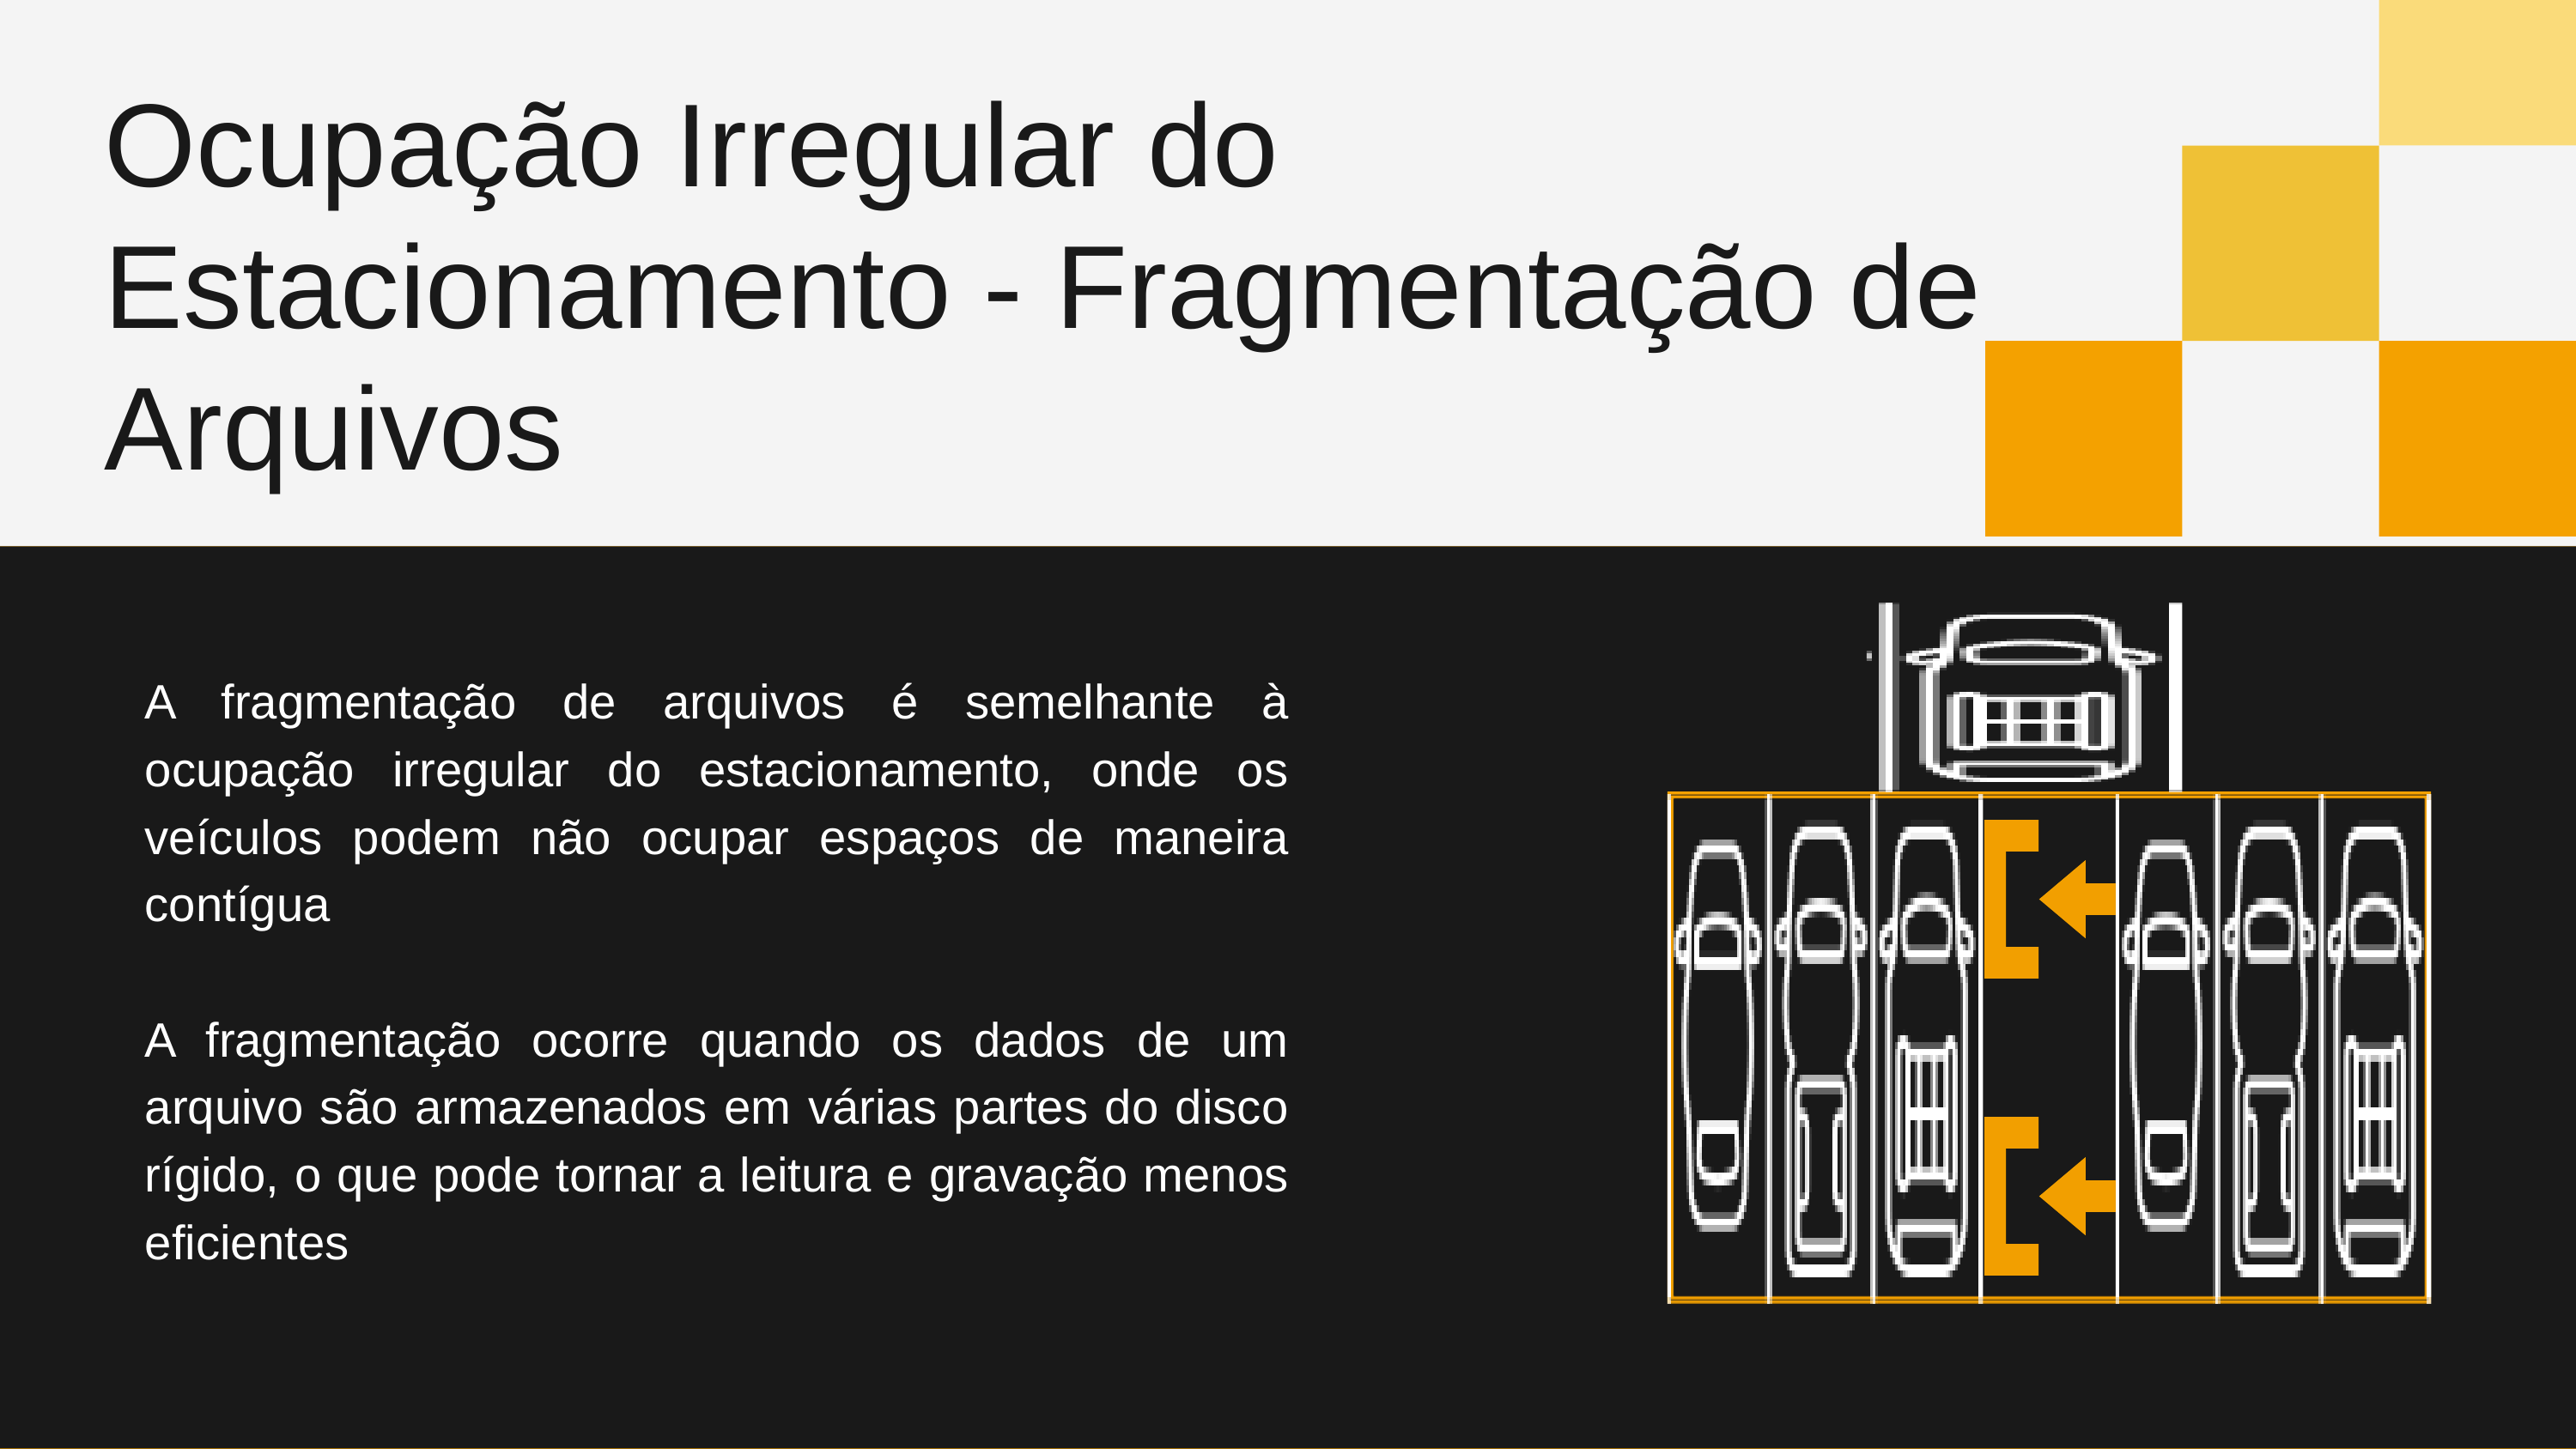

Ocupação Irregular do Estacionamento - Fragmentação de Arquivos

A fragmentação de arquivos é semelhante à ocupação irregular do estacionamento, onde os veículos podem não ocupar espaços de maneira contígua

A fragmentação ocorre quando os dados de um arquivo são armazenados em várias partes do disco rígido, o que pode tornar a leitura e gravação menos eficientes